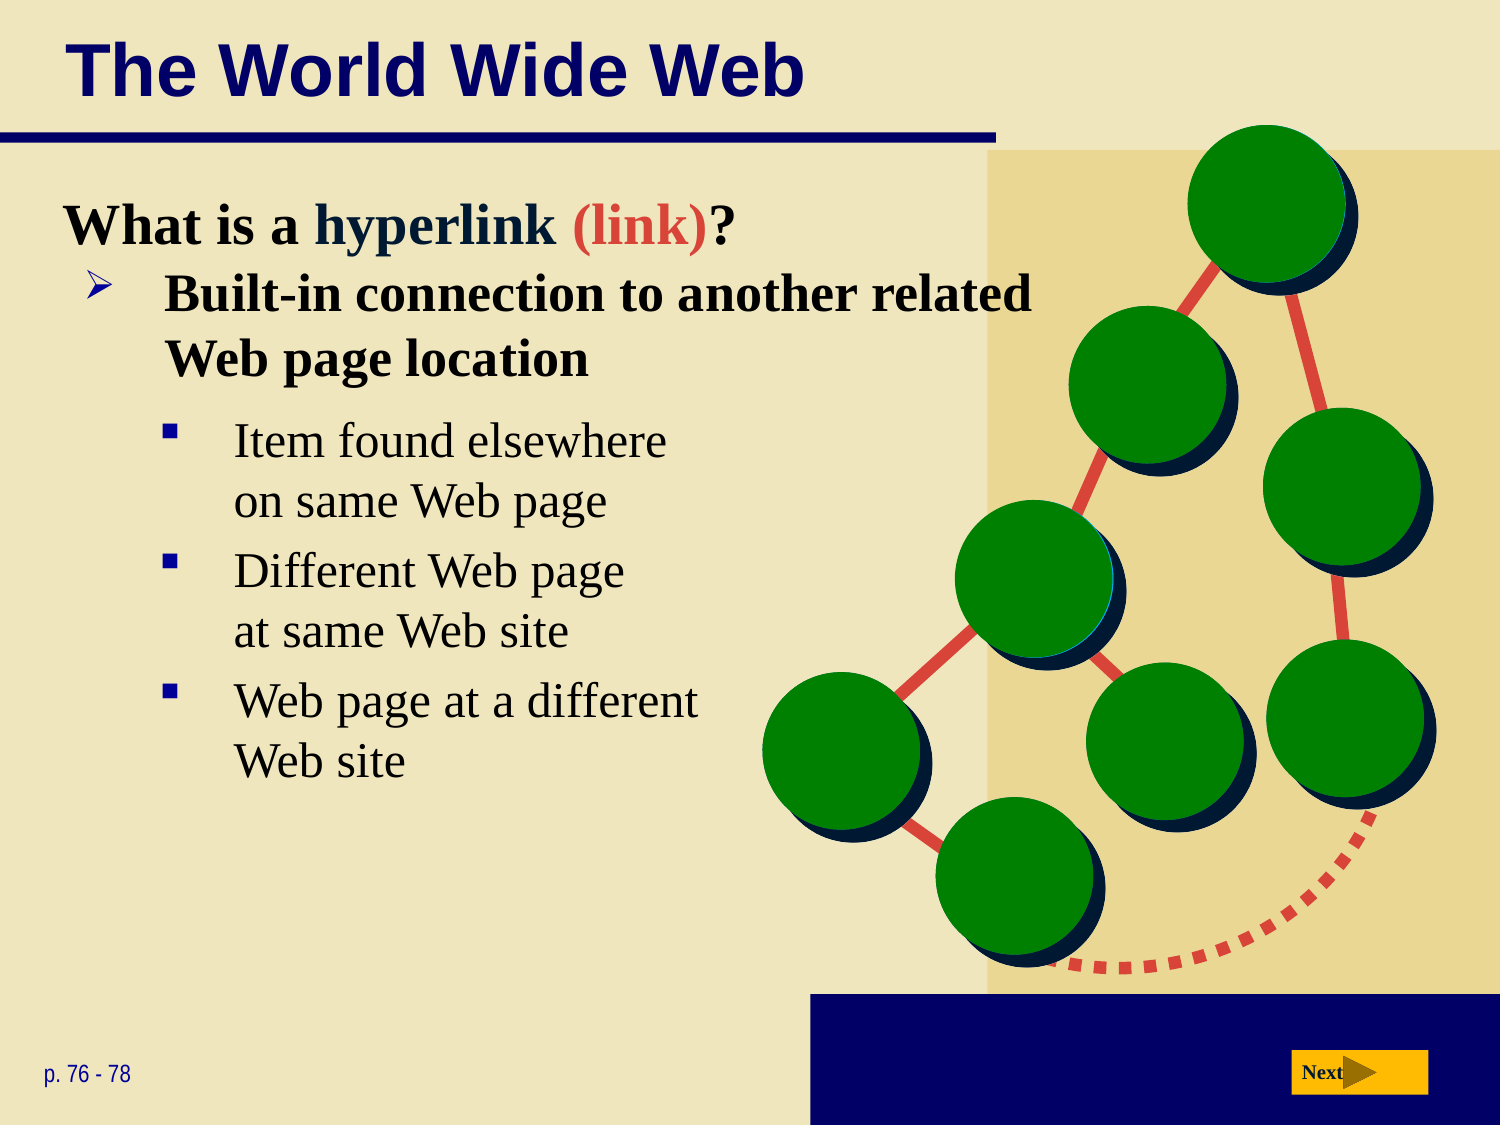

# The World Wide Web

What is a hyperlink (link)?
Built-in connection to another related
Web page location

Item found elsewhere
on same Web page
Different Web page
at same Web site
Web page at a different
Web site

p. 76 - 78

Next